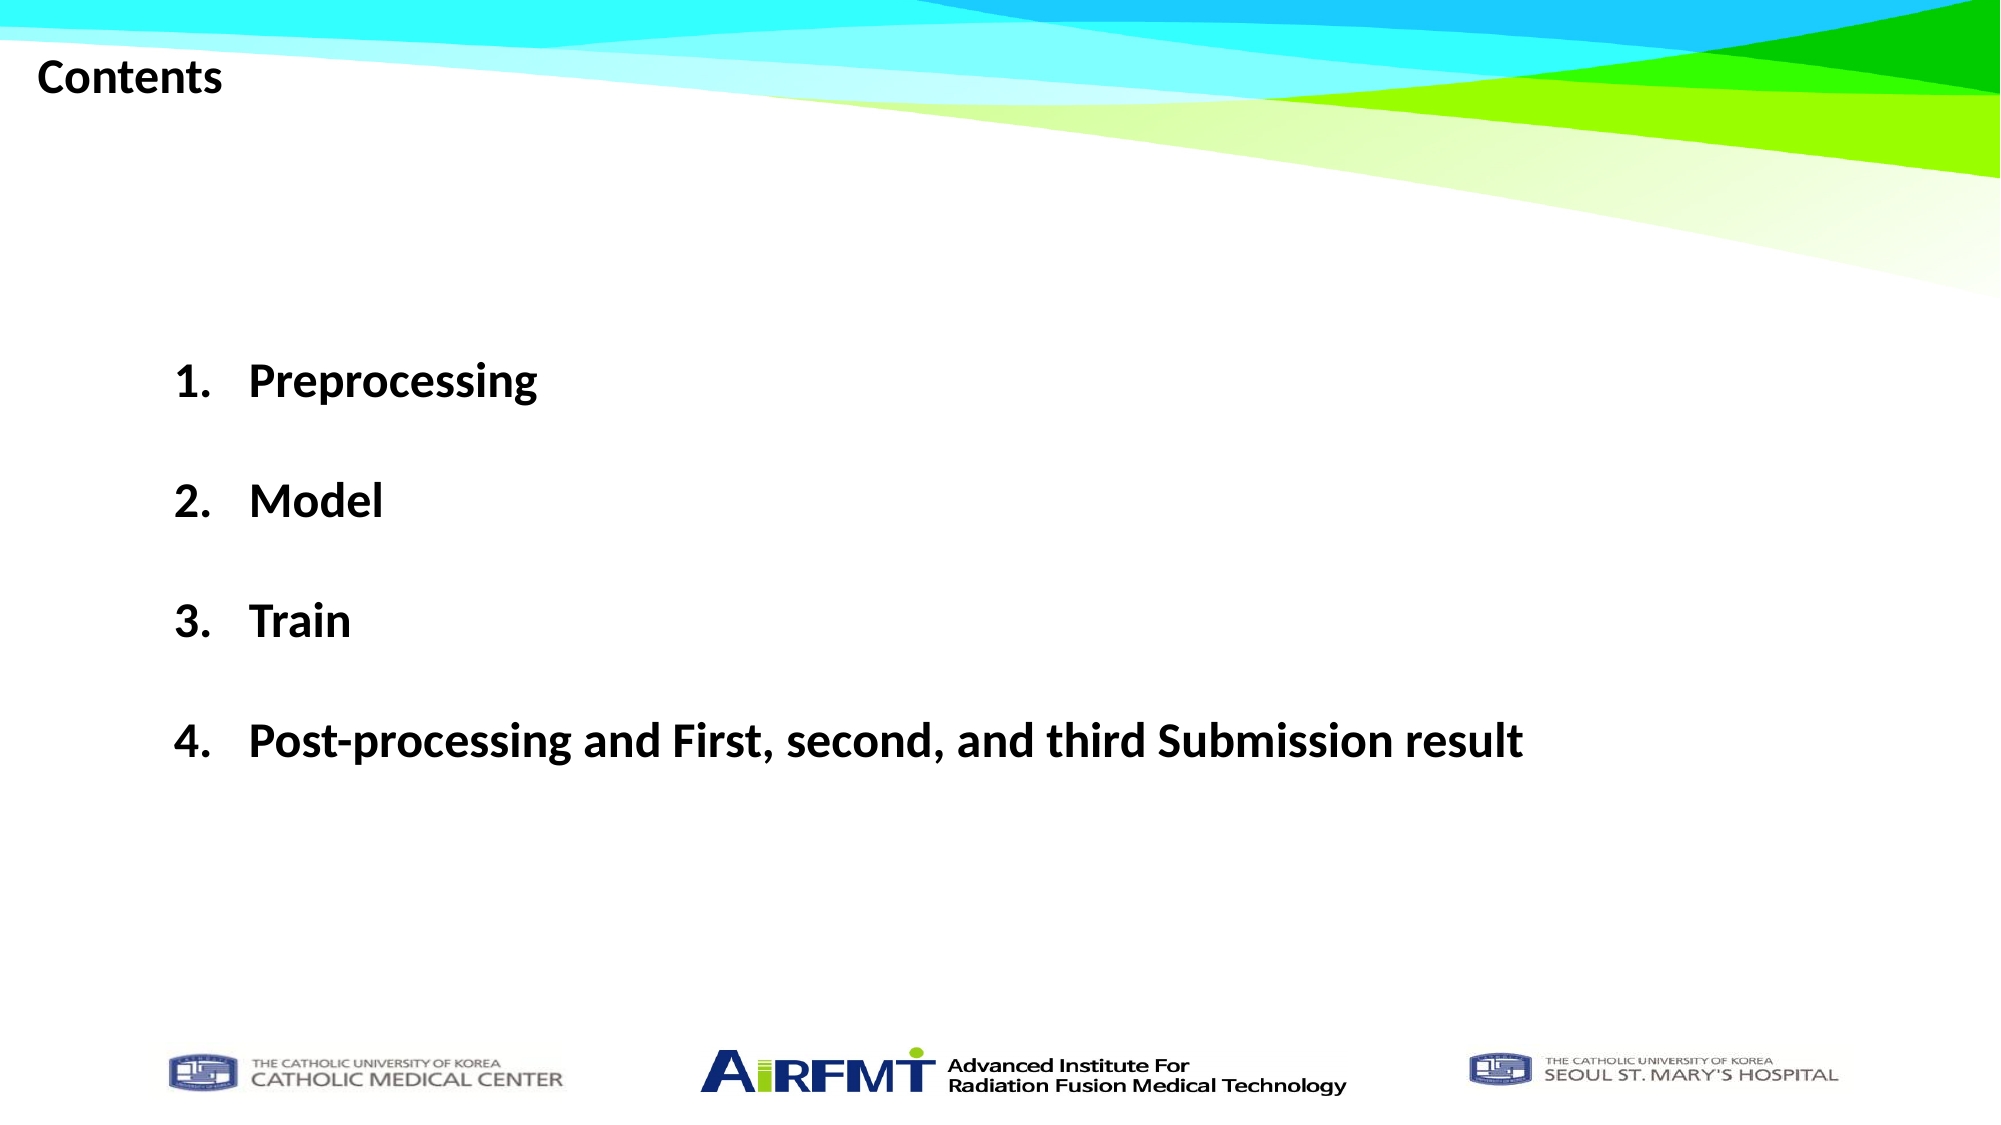

Contents
Preprocessing
Model
Train
Post-processing and First, second, and third Submission result